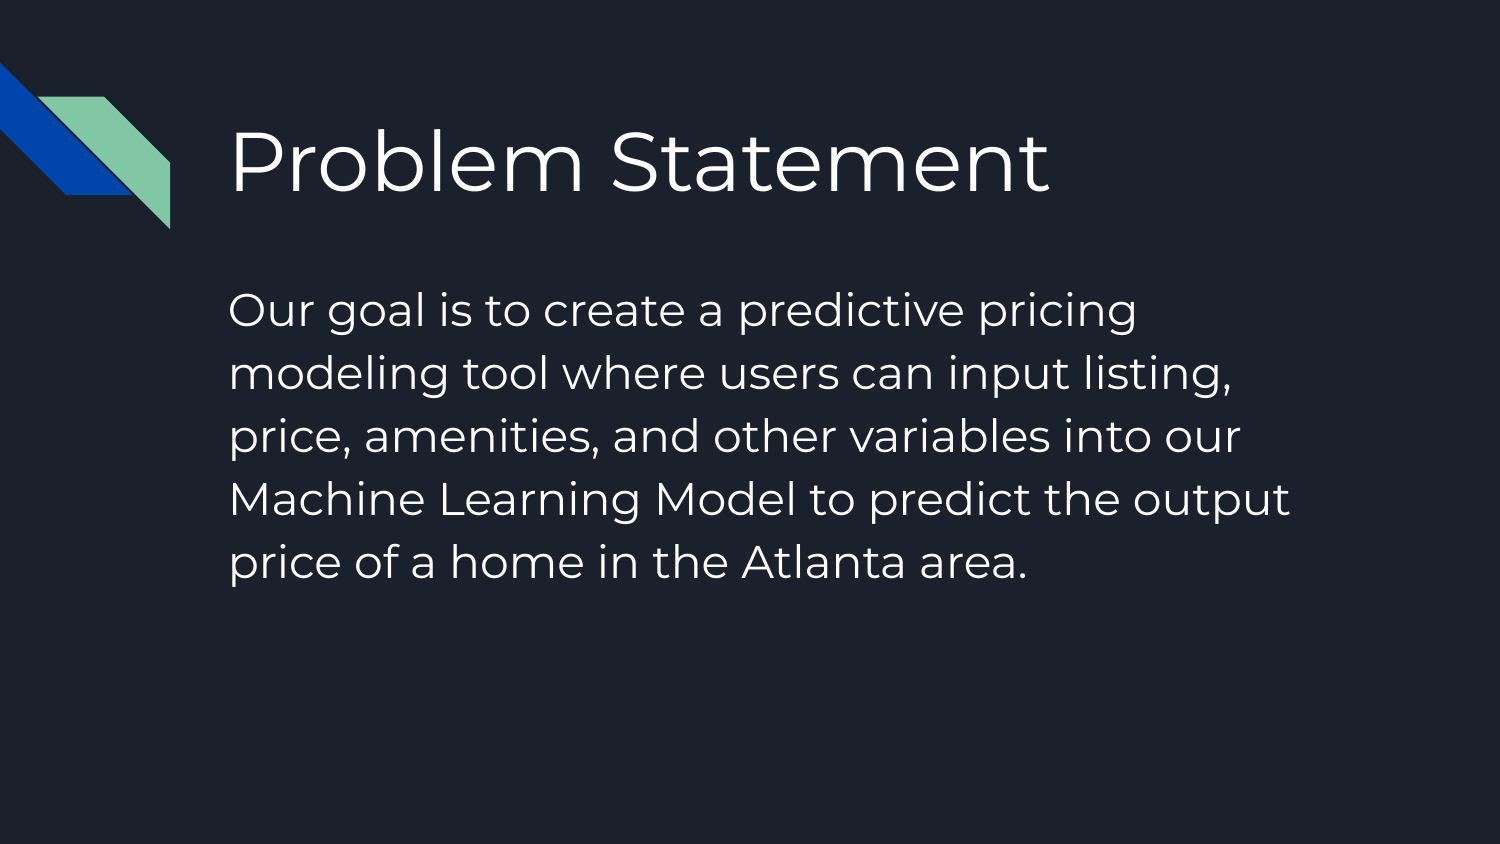

# Problem Statement
Our goal is to create a predictive pricing modeling tool where users can input listing, price, amenities, and other variables into our Machine Learning Model to predict the output price of a home in the Atlanta area.